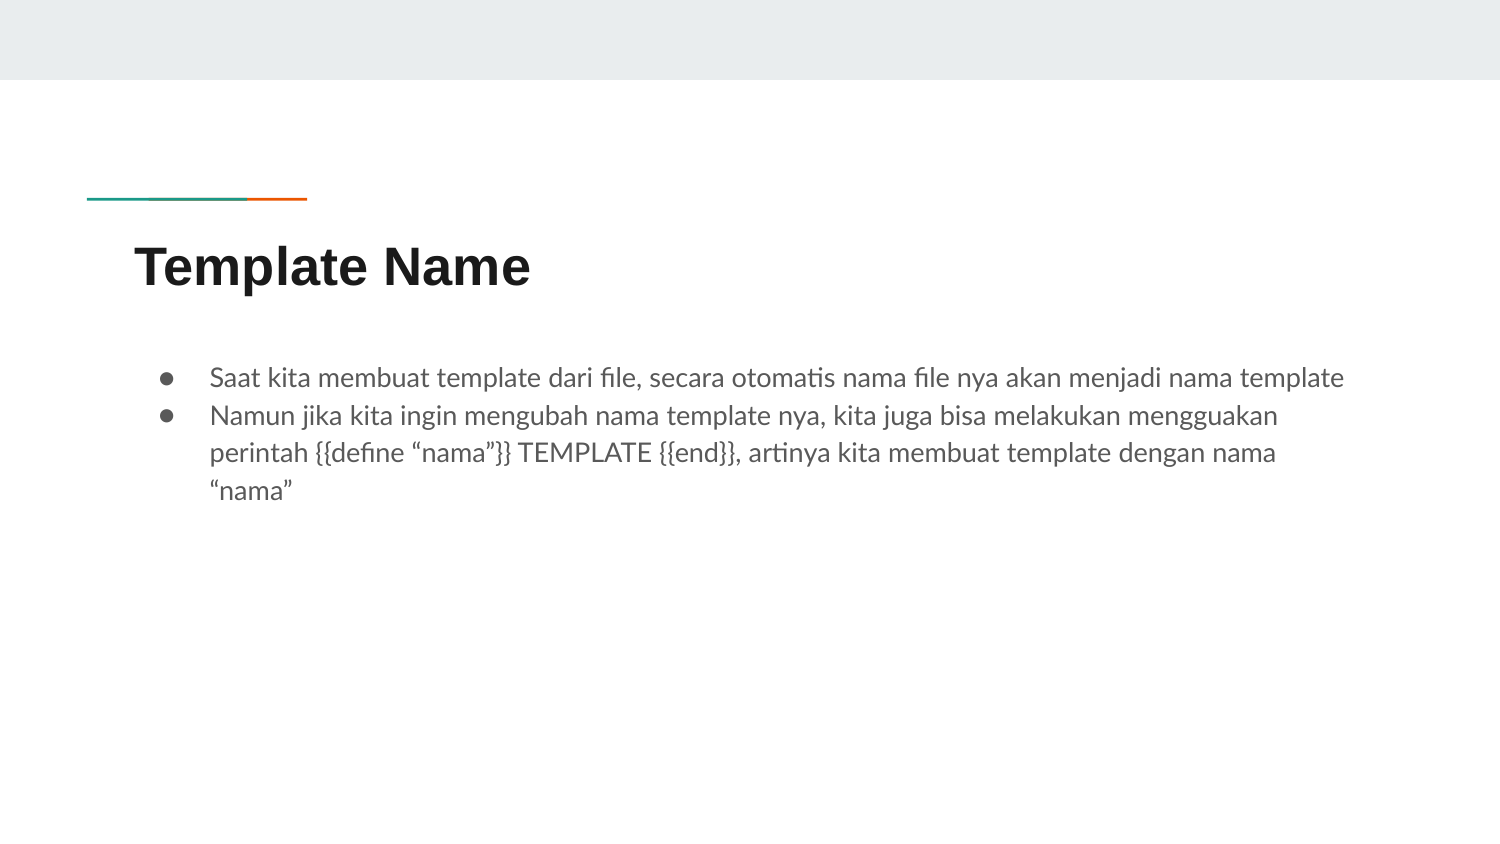

# Template Name
Saat kita membuat template dari file, secara otomatis nama file nya akan menjadi nama template
Namun jika kita ingin mengubah nama template nya, kita juga bisa melakukan mengguakan perintah {{define “nama”}} TEMPLATE {{end}}, artinya kita membuat template dengan nama “nama”